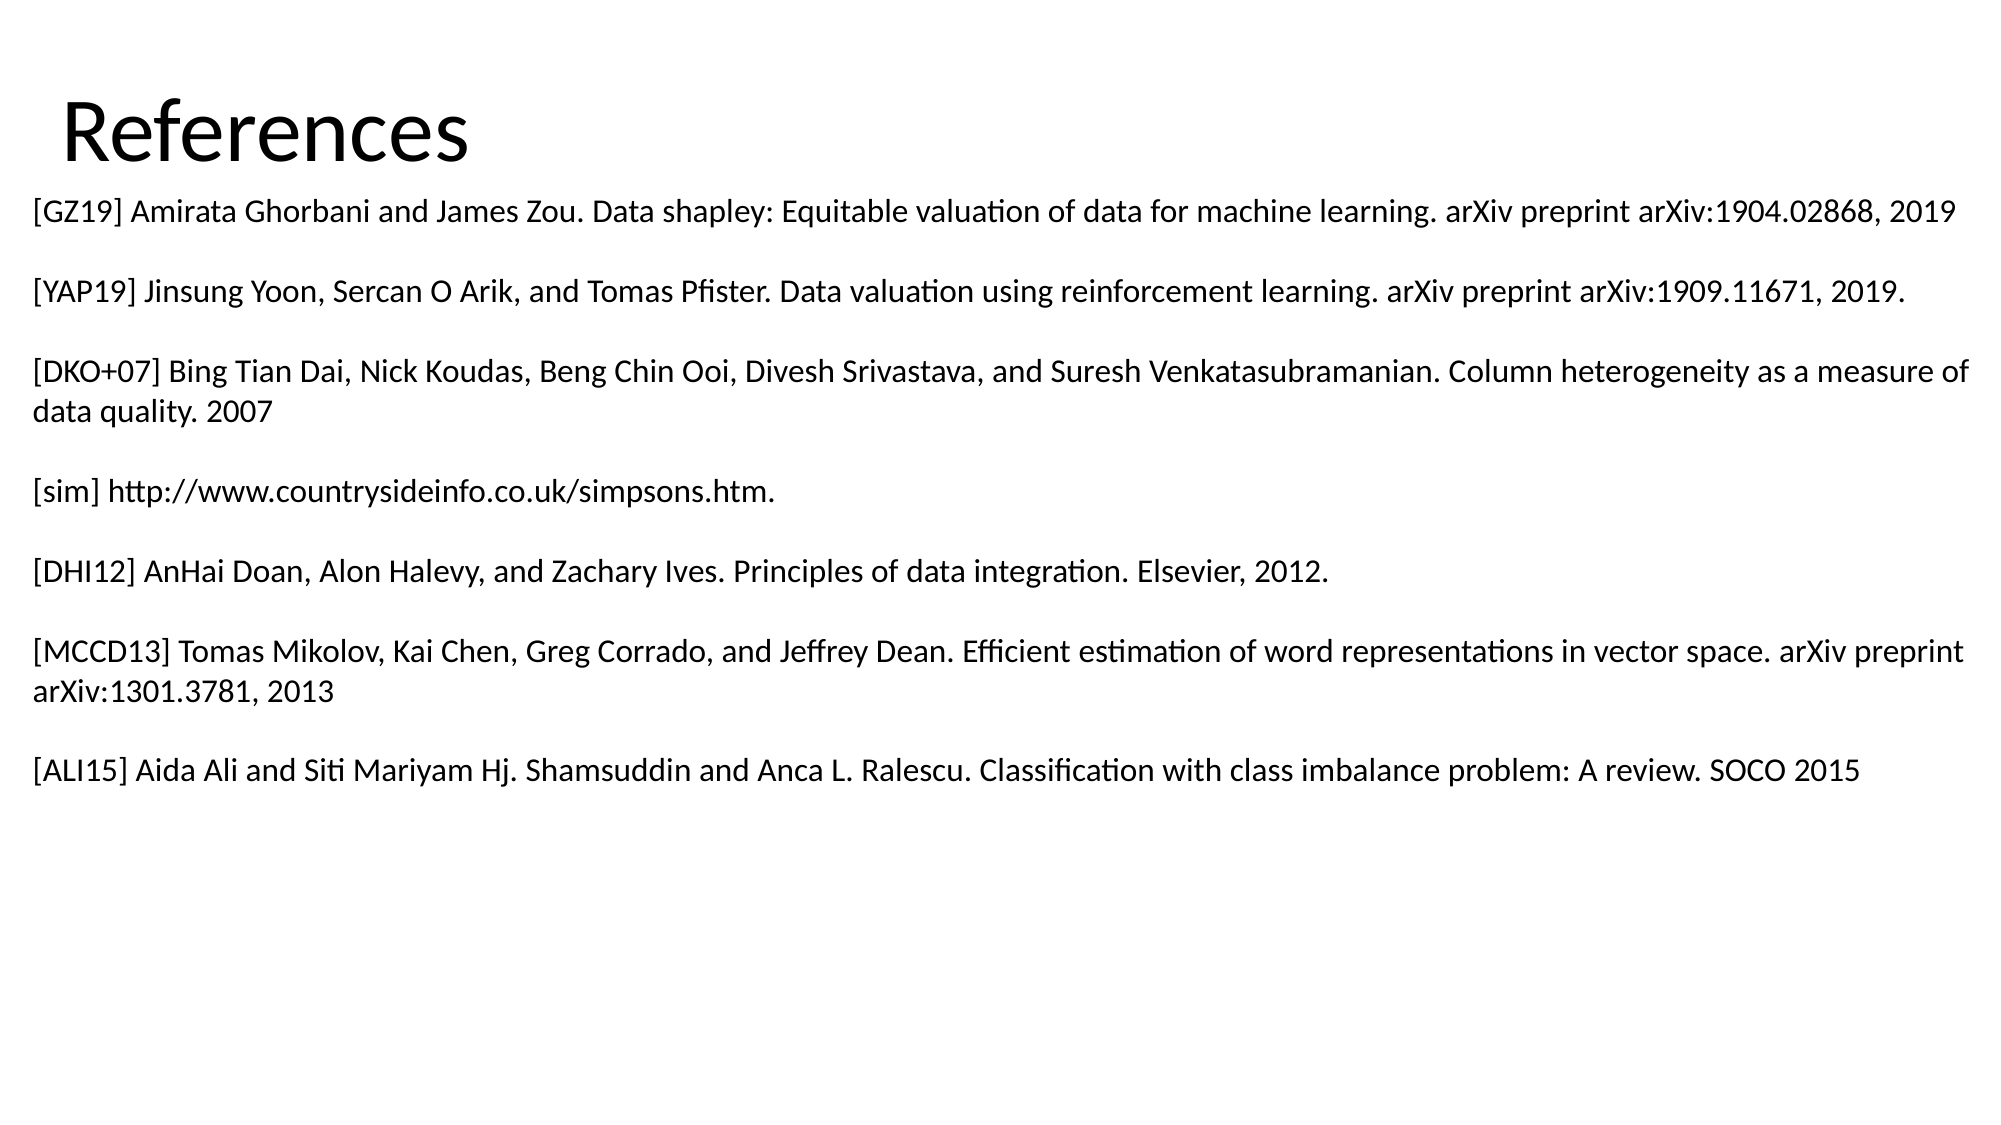

# References
[GZ19] Amirata Ghorbani and James Zou. Data shapley: Equitable valuation of data for machine learning. arXiv preprint arXiv:1904.02868, 2019

[YAP19] Jinsung Yoon, Sercan O Arik, and Tomas Pfister. Data valuation using reinforcement learning. arXiv preprint arXiv:1909.11671, 2019.

[DKO+07] Bing Tian Dai, Nick Koudas, Beng Chin Ooi, Divesh Srivastava, and Suresh Venkatasubramanian. Column heterogeneity as a measure of data quality. 2007

[sim] http://www.countrysideinfo.co.uk/simpsons.htm.

[DHI12] AnHai Doan, Alon Halevy, and Zachary Ives. Principles of data integration. Elsevier, 2012.

[MCCD13] Tomas Mikolov, Kai Chen, Greg Corrado, and Jeffrey Dean. Efficient estimation of word representations in vector space. arXiv preprint arXiv:1301.3781, 2013

[ALI15] Aida Ali and Siti Mariyam Hj. Shamsuddin and Anca L. Ralescu. Classification with class imbalance problem: A review. SOCO 2015